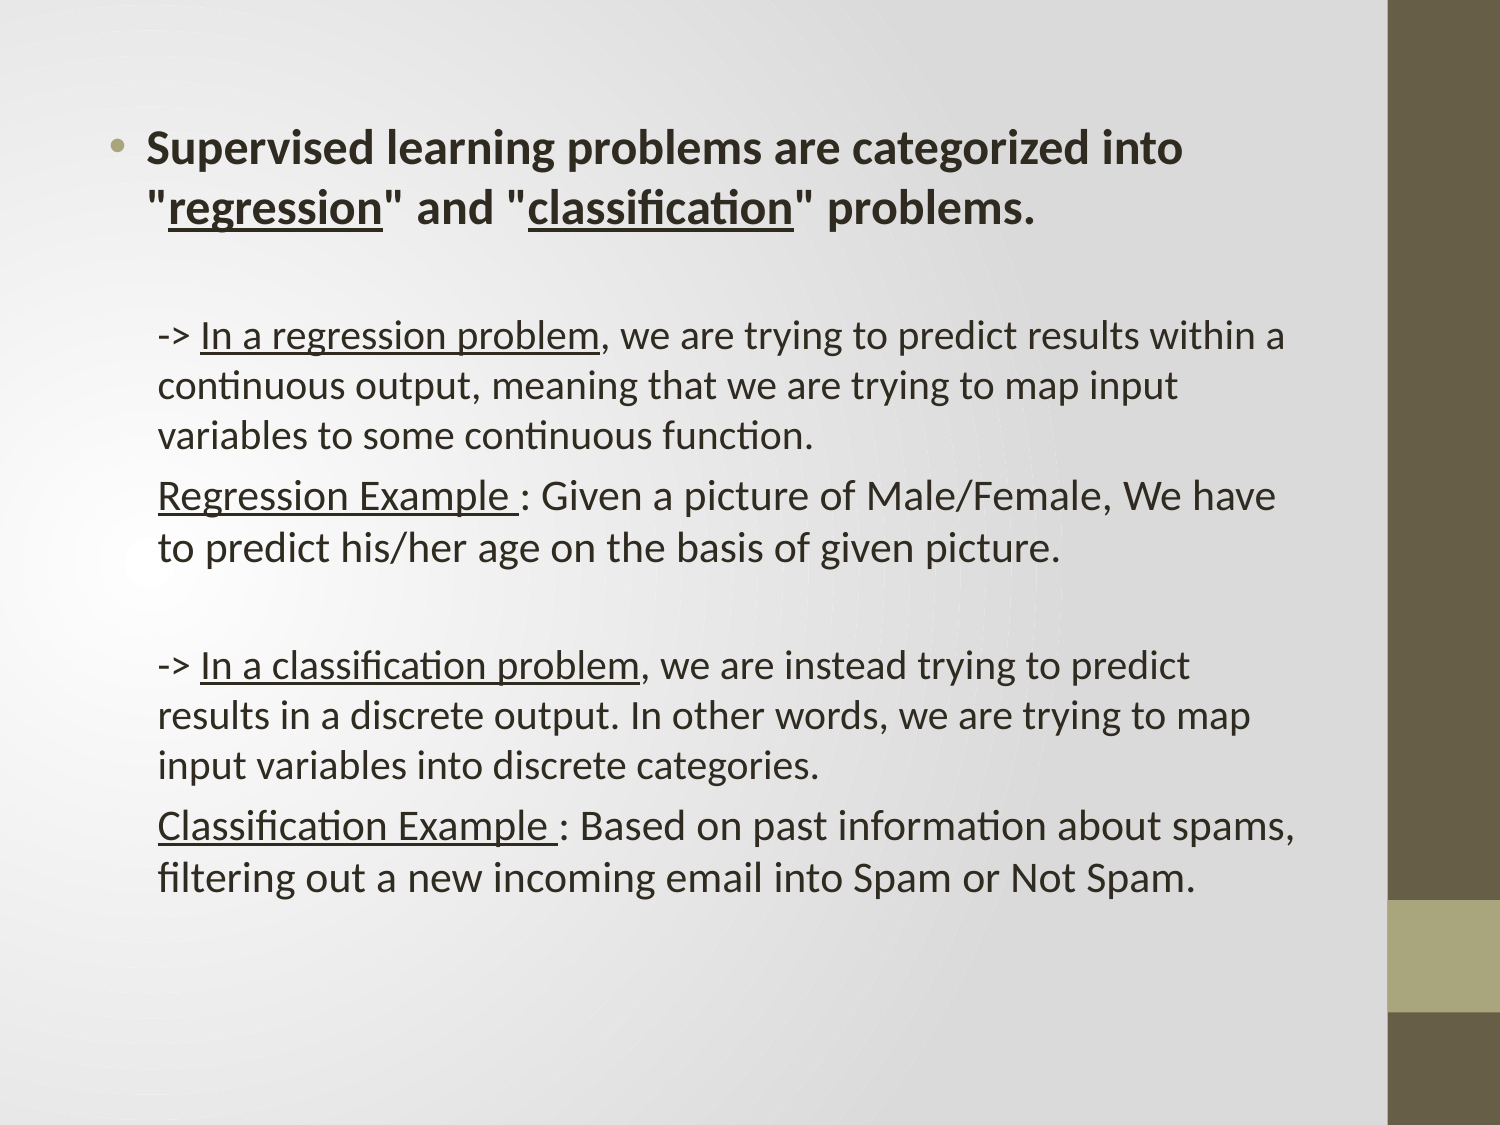

Supervised learning problems are categorized into "regression" and "classification" problems.

-> In a regression problem, we are trying to predict results within a continuous output, meaning that we are trying to map input variables to some continuous function.
Regression Example : Given a picture of Male/Female, We have to predict his/her age on the basis of given picture.

-> In a classification problem, we are instead trying to predict results in a discrete output. In other words, we are trying to map input variables into discrete categories.
Classification Example : Based on past information about spams, filtering out a new incoming email into Spam or Not Spam.